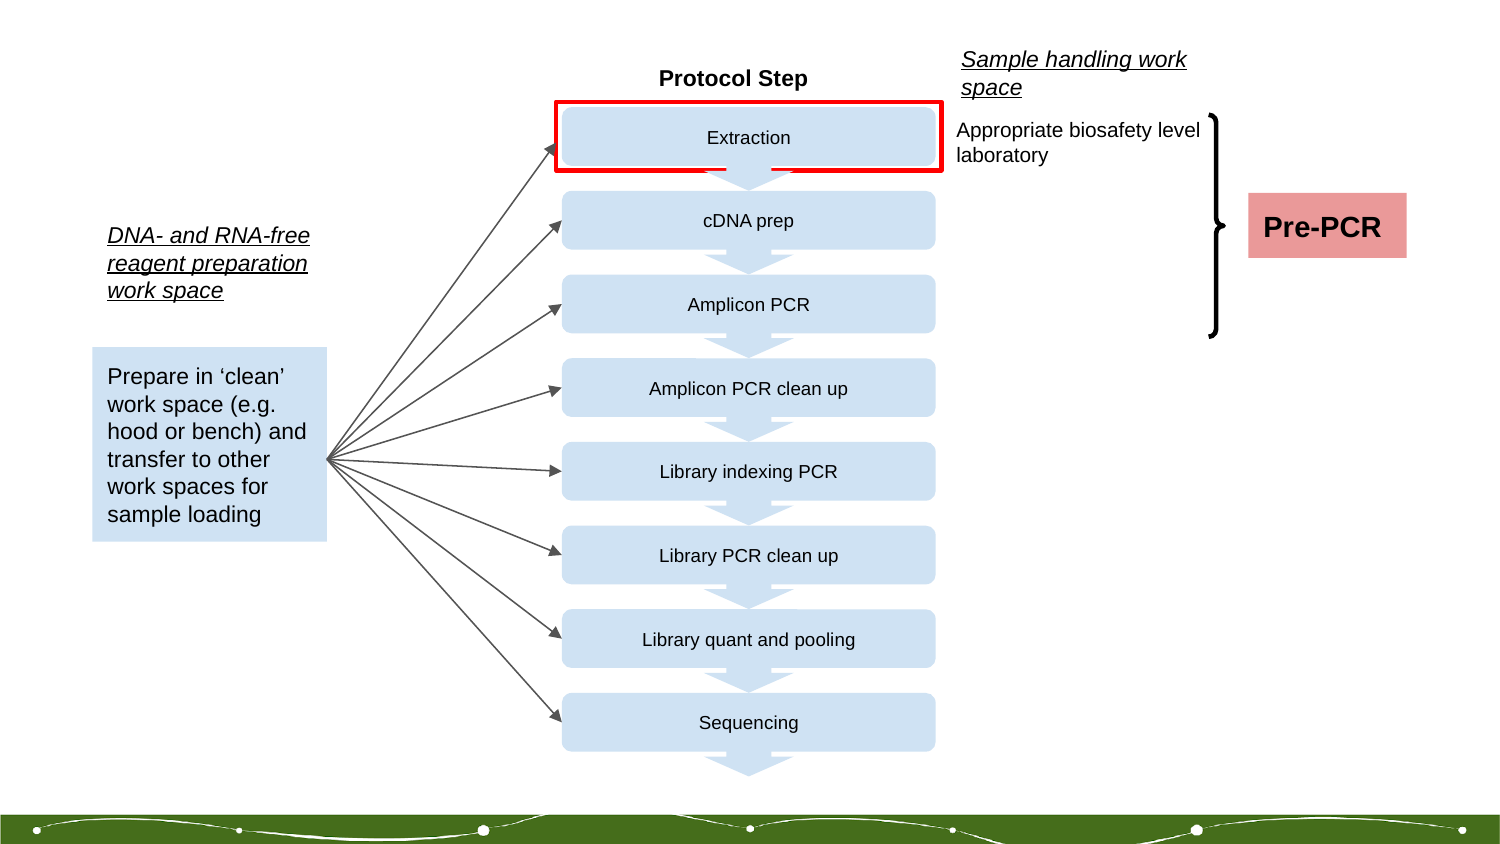

Sample handling work space
Protocol Step

Appropriate biosafety level laboratory
Extraction

cDNA prep

Amplicon PCR

Amplicon PCR clean up

Library indexing PCR

Library PCR clean up

Library quant and pooling

Sequencing

Pre-PCR
DNA- and RNA-free reagent preparation work space
Prepare in ‘clean’ work space (e.g. hood or bench) and transfer to other work spaces for sample loading